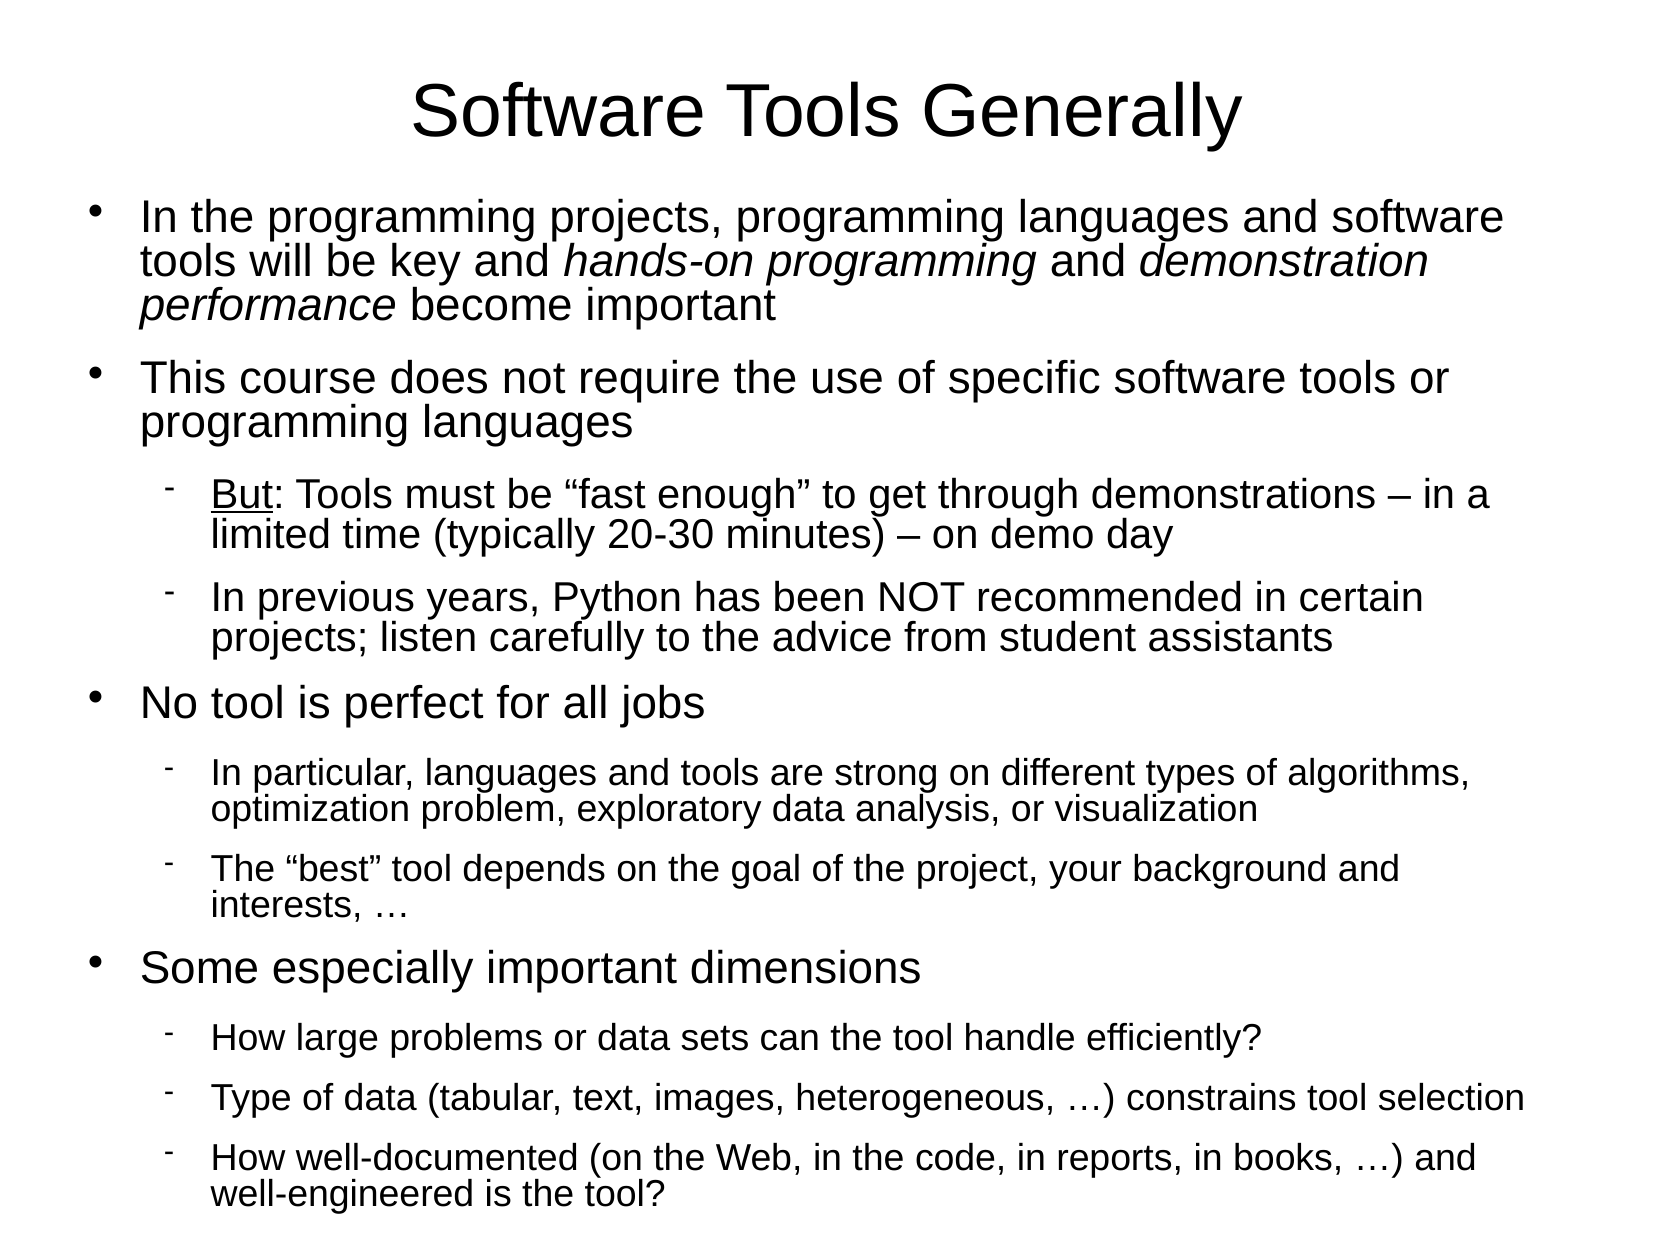

# Software Tools Generally
In the programming projects, programming languages and software tools will be key and hands-on programming and demonstration performance become important
This course does not require the use of specific software tools or programming languages
But: Tools must be “fast enough” to get through demonstrations – in a limited time (typically 20-30 minutes) – on demo day
In previous years, Python has been NOT recommended in certain projects; listen carefully to the advice from student assistants
No tool is perfect for all jobs
In particular, languages and tools are strong on different types of algorithms, optimization problem, exploratory data analysis, or visualization
The “best” tool depends on the goal of the project, your background and interests, …
Some especially important dimensions
How large problems or data sets can the tool handle efficiently?
Type of data (tabular, text, images, heterogeneous, …) constrains tool selection
How well-documented (on the Web, in the code, in reports, in books, …) and well-engineered is the tool?